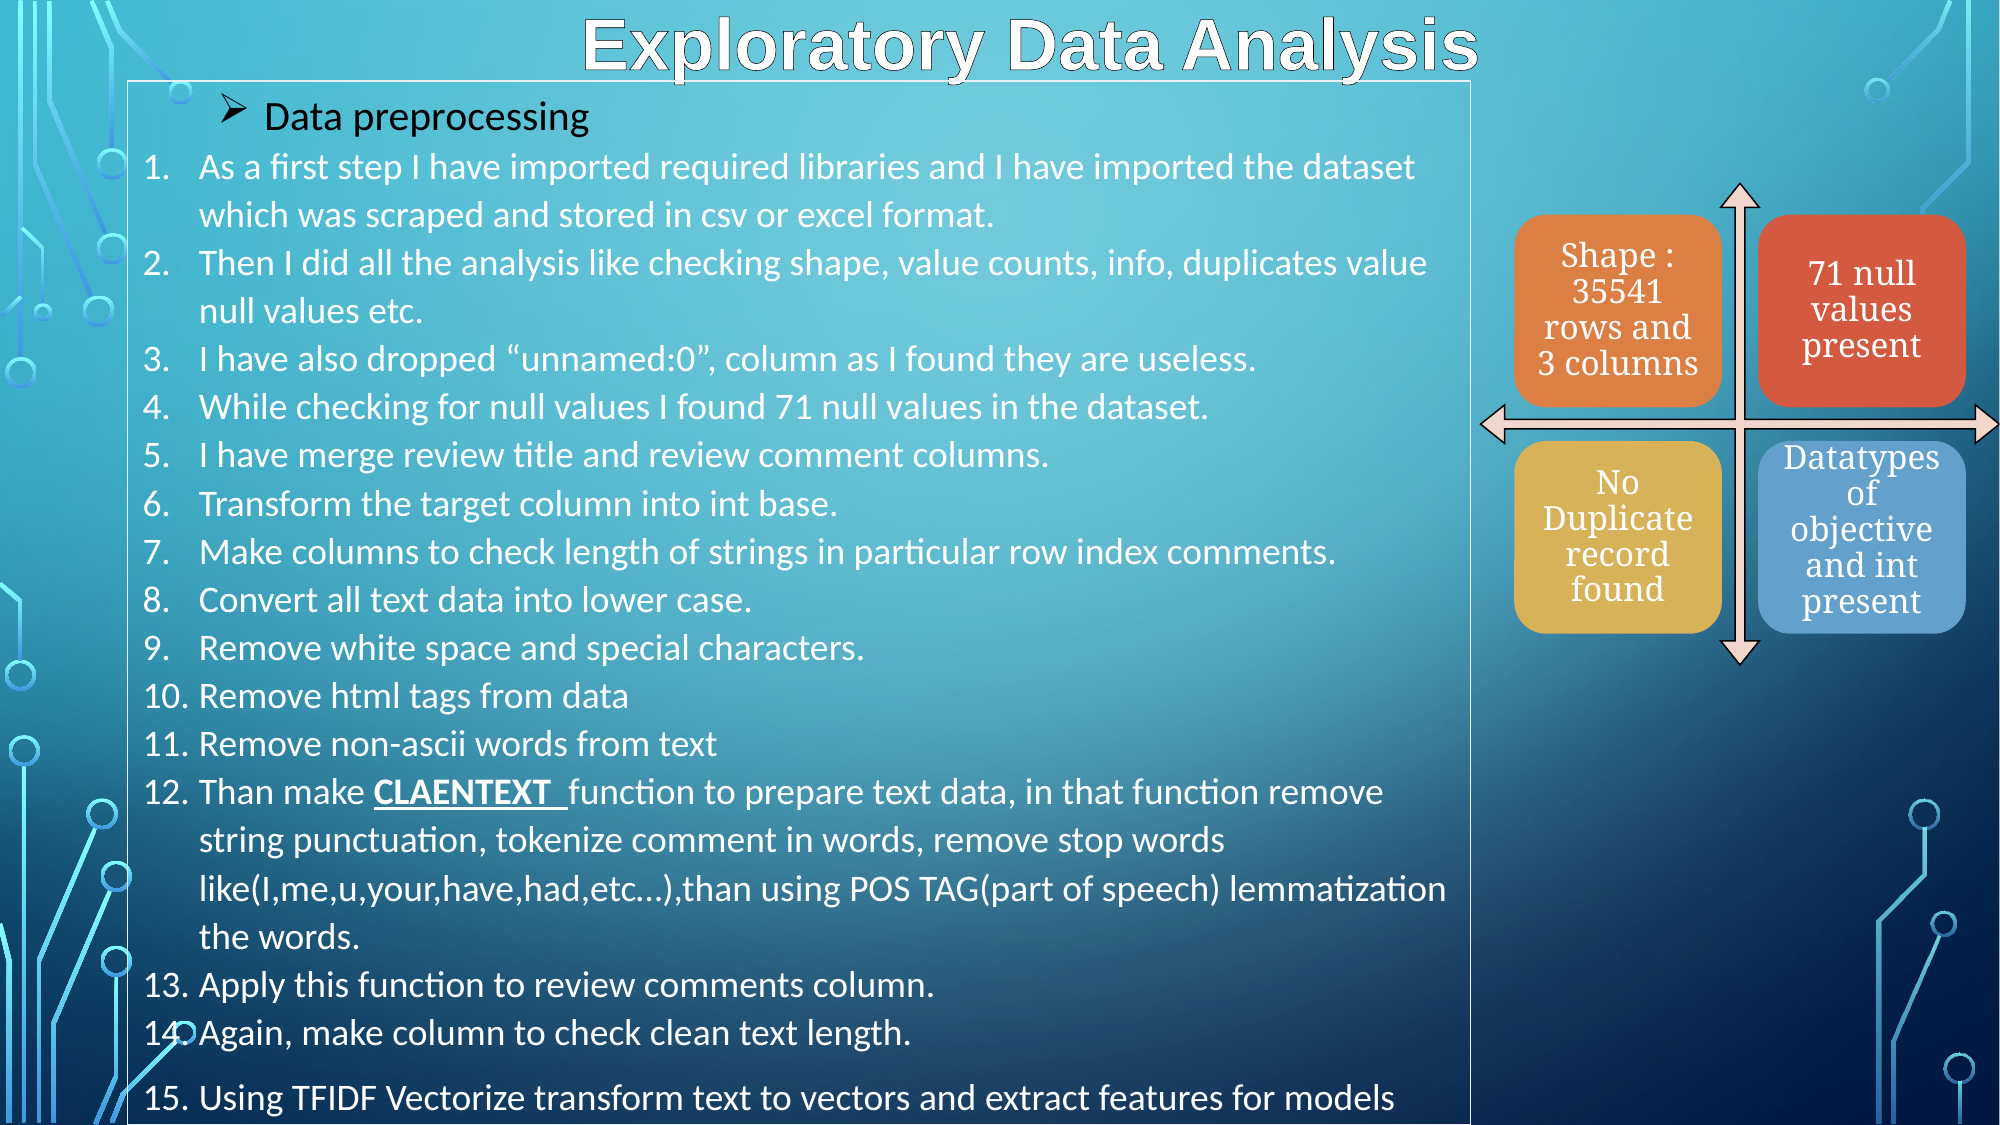

# Exploratory Data Analysis
Data preprocessing
As a first step I have imported required libraries and I have imported the dataset which was scraped and stored in csv or excel format.
Then I did all the analysis like checking shape, value counts, info, duplicates value null values etc.
I have also dropped “unnamed:0”, column as I found they are useless.
While checking for null values I found 71 null values in the dataset.
I have merge review title and review comment columns.
Transform the target column into int base.
Make columns to check length of strings in particular row index comments.
Convert all text data into lower case.
Remove white space and special characters.
Remove html tags from data
Remove non-ascii words from text
Than make CLAENTEXT  function to prepare text data, in that function remove string punctuation, tokenize comment in words, remove stop words like(I,me,u,your,have,had,etc…),than using POS TAG(part of speech) lemmatization the words.
Apply this function to review comments column.
Again, make column to check clean text length.
Using TFIDF Vectorize transform text to vectors and extract features for models

Shape : 35541 rows and 3 columns
71 null values present

Datatypes of objective and int present
No Duplicate record found